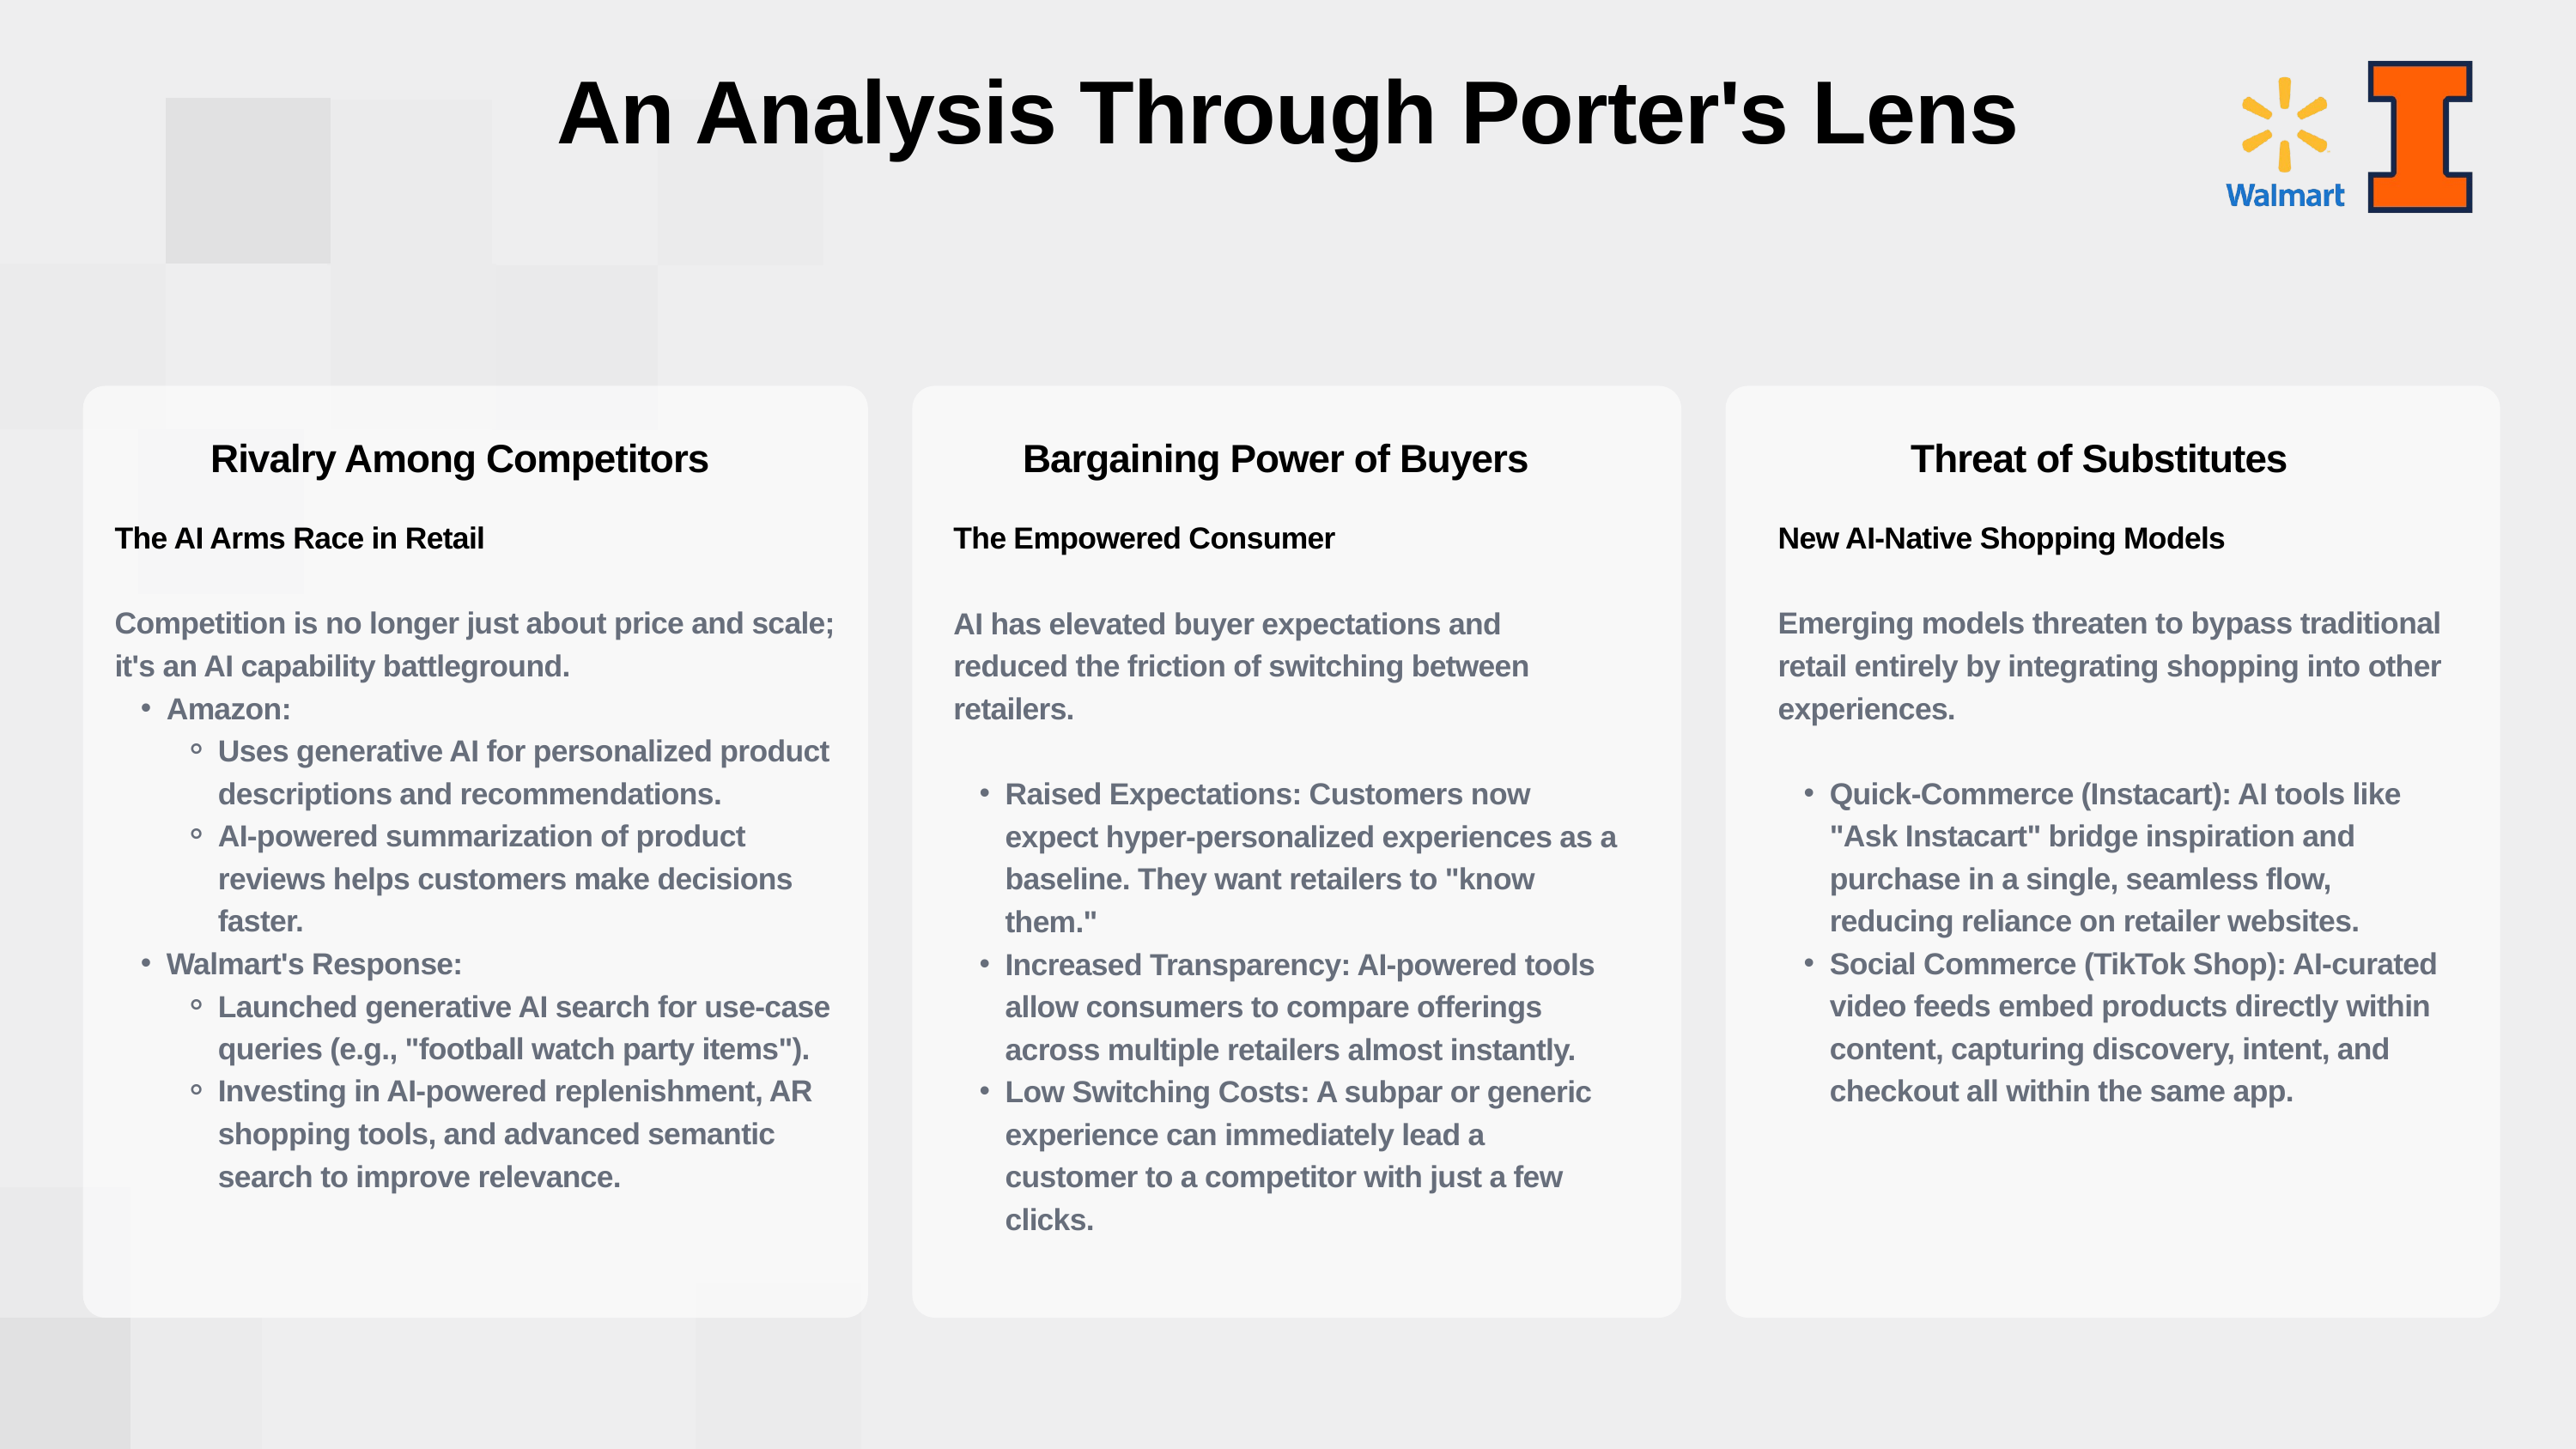

An Analysis Through Porter's Lens

Rivalry Among Competitors
Bargaining Power of Buyers
Threat of Substitutes

The AI Arms Race in Retail

Competition is no longer just about price and scale; it's an AI capability battleground.
Amazon:
Uses generative AI for personalized product descriptions and recommendations.
AI-powered summarization of product reviews helps customers make decisions faster.
Walmart's Response:
Launched generative AI search for use-case queries (e.g., "football watch party items").
Investing in AI-powered replenishment, AR shopping tools, and advanced semantic search to improve relevance.

The Empowered Consumer

AI has elevated buyer expectations and reduced the friction of switching between retailers.

Raised Expectations: Customers now expect hyper-personalized experiences as a baseline. They want retailers to "know them."
Increased Transparency: AI-powered tools allow consumers to compare offerings across multiple retailers almost instantly.
Low Switching Costs: A subpar or generic experience can immediately lead a customer to a competitor with just a few clicks.
New AI-Native Shopping Models

Emerging models threaten to bypass traditional retail entirely by integrating shopping into other experiences.

Quick-Commerce (Instacart): AI tools like "Ask Instacart" bridge inspiration and purchase in a single, seamless flow, reducing reliance on retailer websites.
Social Commerce (TikTok Shop): AI-curated video feeds embed products directly within content, capturing discovery, intent, and checkout all within the same app.